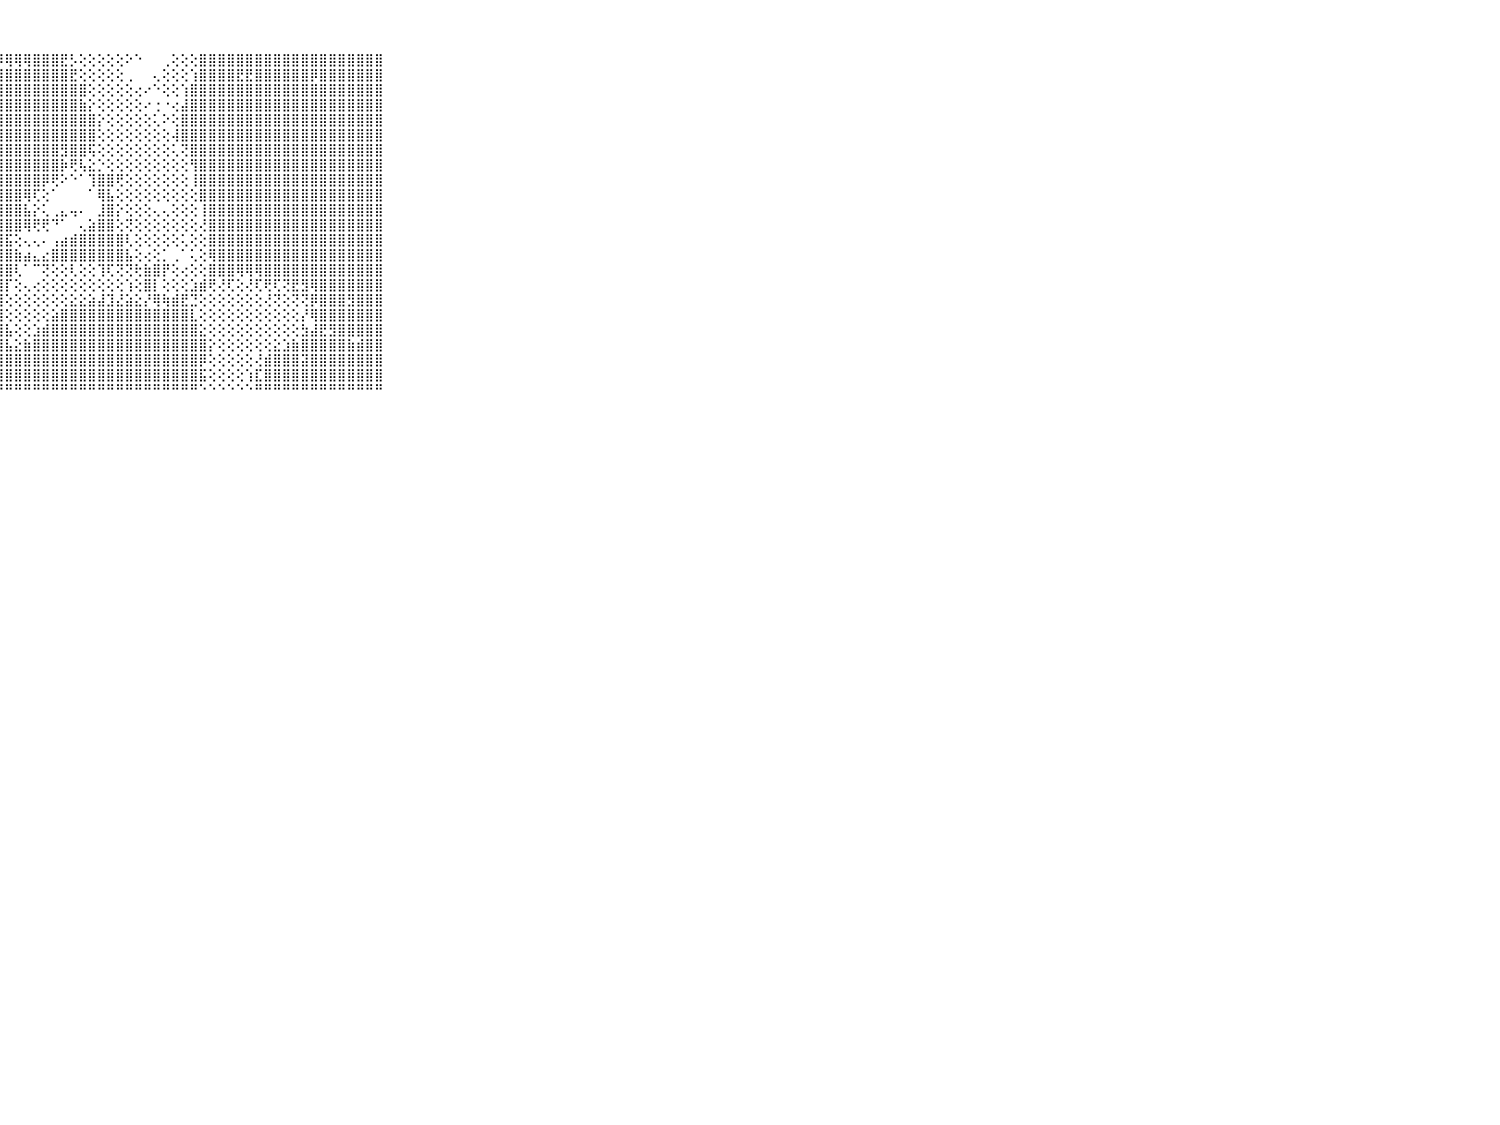

⠀⠀⠀⠀⠀⠀⠀⠀⠀⠀⠀⣿⣿⣽⣽⣽⣿⣿⣿⣿⣿⣿⣿⣿⣿⣿⣿⡿⢿⢿⢿⣿⣿⣿⣟⡣⢕⢕⢕⢕⢕⠕⠑⠀⠀⢀⢕⢕⢕⣿⣿⣿⣿⣿⣿⣿⣿⣿⣿⣿⣿⣿⣿⣿⣿⣿⣿⣿⣿⠀⠀⠀⠀⠀⠀⠀⠀⠀⠀⠀⠀
⠀⠀⠀⠀⠀⠀⠀⠀⠀⠀⠀⣿⣿⣿⣿⣿⣿⣿⣿⣿⣿⣿⣿⣿⣿⣿⣿⣿⣿⣿⣿⣿⣿⣿⣿⣟⢕⢕⢕⢕⢕⢀⠀⠀⢄⢕⢕⢕⢱⣿⣿⣿⣿⣟⣟⣿⣿⣿⣿⣿⣿⡿⣿⣿⣿⣿⣿⣿⣿⠀⠀⠀⠀⠀⠀⠀⠀⠀⠀⠀⠀
⠀⠀⠀⠀⠀⠀⠀⠀⠀⠀⠀⣿⣿⣿⣿⣿⣿⣿⣿⣿⣿⣿⣿⣿⣿⣿⣿⣿⣿⣿⣿⣿⣿⣿⣿⣿⣿⢕⢕⢕⢕⢕⢔⠔⠑⢕⢕⢱⣿⣿⣿⣿⣿⣿⣿⣿⣿⣿⣿⣿⣿⣿⣿⣿⣿⣿⣿⣿⣿⠀⠀⠀⠀⠀⠀⠀⠀⠀⠀⠀⠀
⠀⠀⠀⠀⠀⠀⠀⠀⠀⠀⠀⣿⣿⣿⣿⣿⣿⣿⣿⣿⣿⣿⣿⣿⣿⣿⣿⣿⣿⣿⣿⣿⣿⣿⣿⣿⣷⡕⢕⢕⢕⢕⢕⠔⢐⠐⢔⣼⣿⣿⣿⣿⣿⣿⣿⣿⣿⣿⣿⣿⣿⣿⣿⣿⣿⣿⣿⣿⣿⠀⠀⠀⠀⠀⠀⠀⠀⠀⠀⠀⠀
⠀⠀⠀⠀⠀⠀⠀⠀⠀⠀⠀⣿⣿⣿⣿⣿⣿⣿⣿⣿⣿⣿⣿⣿⣿⣿⣿⣿⣿⣿⣿⣿⣿⣿⣿⣿⣿⣿⡕⢕⢕⢕⢕⢕⢅⠕⢕⣿⣿⣿⣿⣿⣿⣿⣿⣿⣿⣿⣿⣿⣿⣿⣿⣿⣿⣿⣿⣿⣿⠀⠀⠀⠀⠀⠀⠀⠀⠀⠀⠀⠀
⠀⠀⠀⠀⠀⠀⠀⠀⠀⠀⠀⣿⣿⣿⣿⣿⣿⣿⣿⣿⣿⣿⣿⣿⣿⣿⣿⣿⣿⣿⣿⣿⣿⣿⣿⣿⣿⣿⢕⢕⢕⢕⢕⢕⢕⢕⢼⣿⣿⣿⣿⣿⣿⣿⣿⣿⣿⣿⣿⣿⣿⣿⣿⣿⣿⣿⣿⣿⣿⠀⠀⠀⠀⠀⠀⠀⠀⠀⠀⠀⠀
⠀⠀⠀⠀⠀⠀⠀⠀⠀⠀⠀⣿⣿⣿⣿⣿⣿⣿⣿⣿⣿⣿⣿⣿⣿⣿⣿⣿⣿⣿⣿⣿⣿⣿⣻⣿⣿⢯⢕⢕⢕⢕⢕⢕⢕⢕⢅⢝⣿⣿⣿⣿⣿⣿⣿⣿⣿⣿⣿⣿⣿⣿⣿⣿⣿⣿⣿⣿⣿⠀⠀⠀⠀⠀⠀⠀⠀⠀⠀⠀⠀
⠀⠀⠀⠀⠀⠀⠀⠀⠀⠀⠀⣿⣿⣿⣿⣿⣿⣿⣿⣿⣿⣿⣿⣿⣿⣿⣿⣿⣿⣿⣿⣿⣿⣿⡷⢟⢧⣕⡑⢕⢕⢕⢕⢕⢕⢕⢕⢕⢻⣿⣿⣿⣿⣿⣿⣿⣿⣿⣿⣿⣿⣿⣿⣿⣿⣿⣿⣿⣿⠀⠀⠀⠀⠀⠀⠀⠀⠀⠀⠀⠀
⠀⠀⠀⠀⠀⠀⠀⠀⠀⠀⠀⣿⣿⣿⣿⣿⣿⣿⣿⣿⣿⣿⣿⣿⣿⣿⣿⣿⣿⣿⣿⣿⡿⢟⠕⠑⠁⢹⣿⣿⢟⢕⢕⢕⢕⢕⢕⢕⢸⣿⣿⣿⣿⣿⣿⣿⣿⣿⣿⣿⣿⣿⣿⣿⣿⣿⣿⣿⣿⠀⠀⠀⠀⠀⠀⠀⠀⠀⠀⠀⠀
⠀⠀⠀⠀⠀⠀⠀⠀⠀⠀⠀⣿⣿⣿⣿⣿⣿⣿⣿⣿⣿⣿⣿⣿⣿⣿⣿⣿⣿⣿⢿⢏⢕⠁⠀⠀⠀⠁⢿⣧⢕⢕⢕⢕⢕⢕⢕⢕⢕⣿⣿⣿⣿⣿⣿⣿⣿⣿⣿⣿⣿⣿⣿⣿⣿⣿⣿⣿⣿⠀⠀⠀⠀⠀⠀⠀⠀⠀⠀⠀⠀
⠀⠀⠀⠀⠀⠀⠀⠀⠀⠀⠀⣿⣿⣿⣿⣿⣿⣿⣿⣿⣿⣿⣿⣿⣿⣿⣿⣿⣿⣿⣧⡕⢅⢀⣄⢤⠄⠀⣸⣿⡕⢕⢕⢕⢄⢄⢕⢕⢕⢸⣿⣿⣿⣿⣿⣿⣿⣿⣿⣿⣿⣿⣿⣿⣿⣿⣿⣿⣿⠀⠀⠀⠀⠀⠀⠀⠀⠀⠀⠀⠀
⠀⠀⠀⠀⠀⠀⠀⠀⠀⠀⠀⣿⣿⣿⣿⣿⣿⣿⣿⣿⣿⣿⣿⣿⣿⣿⣿⣿⣿⣿⢿⢟⢟⠙⠁⠀⢄⣵⣿⣿⢕⢝⢕⢕⢕⢕⢕⢕⢕⢜⣿⣿⣿⣿⣿⣿⣿⣿⣿⣿⣿⣿⣿⣿⣿⣿⣿⣿⣿⠀⠀⠀⠀⠀⠀⠀⠀⠀⠀⠀⠀
⠀⠀⠀⠀⠀⠀⠀⠀⠀⠀⠀⣿⣿⣿⣿⣿⣿⣿⣿⣿⣿⣿⣿⣿⣿⣿⣿⣿⣯⢕⢄⢄⠄⢠⣴⣾⣿⣿⣿⣿⣿⢇⢕⢕⢕⢕⢕⢅⢕⢕⣿⣿⣿⣿⣿⣿⣿⣿⣿⣿⣿⣿⣿⣿⣿⣿⣿⣿⣿⠀⠀⠀⠀⠀⠀⠀⠀⠀⠀⠀⠀
⠀⠀⠀⠀⠀⠀⠀⠀⠀⠀⠀⣿⣿⣿⣿⣿⣿⣿⣿⣿⣿⣿⣿⣿⣿⣿⣿⣿⣿⣷⣴⣄⣔⣿⣿⣿⣿⣿⣿⣿⣿⣧⢕⢔⢕⡁⢀⠁⢅⢕⢿⣿⣿⣿⣿⣿⣿⣿⣿⣿⣿⣿⣿⣿⣿⣿⣿⣿⣿⠀⠀⠀⠀⠀⠀⠀⠀⠀⠀⠀⠀
⠀⠀⠀⠀⠀⠀⠀⠀⠀⠀⠀⣿⣿⣿⣿⣿⣿⣿⣿⣿⣿⣿⣿⣿⣿⣿⣿⣿⣿⢇⠁⠉⢝⢕⢕⢇⢕⢕⢹⢏⢝⢝⢗⣷⣿⡟⢕⢔⢕⢕⣿⣿⣿⢿⢿⢿⣿⣿⣿⣿⣿⣿⣿⣿⣿⣿⣿⣿⣿⠀⠀⠀⠀⠀⠀⠀⠀⠀⠀⠀⠀
⠀⠀⠀⠀⠀⠀⠀⠀⠀⠀⠀⣿⣿⣿⣿⣿⣿⣿⣿⣿⣿⣿⣿⣿⣿⣿⣿⣿⡏⢕⢄⢔⢕⢕⢕⢕⢕⢕⢕⢕⢕⢱⢕⣿⡇⢕⢕⢕⣱⣾⢟⢜⢏⢕⢜⢏⢟⢏⢝⣟⣻⢿⣿⣿⣿⣿⣿⣿⣿⠀⠀⠀⠀⠀⠀⠀⠀⠀⠀⠀⠀
⠀⠀⠀⠀⠀⠀⠀⠀⠀⠀⠀⣿⣿⣿⣿⣿⣿⣿⣿⣿⣿⣿⣿⣿⣿⣿⣿⣿⢕⢕⢕⢕⢕⢕⢕⣕⣕⣵⣼⣹⣜⣵⣕⡜⢿⢷⣾⣟⣙⢕⢕⢕⢕⢕⢕⢕⢜⢝⢕⢝⢝⡿⣿⣿⣿⣻⣿⣿⣿⠀⠀⠀⠀⠀⠀⠀⠀⠀⠀⠀⠀
⠀⠀⠀⠀⠀⠀⠀⠀⠀⠀⠀⣿⣿⣿⣿⣿⣿⣿⣿⣿⣿⣿⣿⣿⣿⣿⣿⣿⢕⢕⢕⢕⢕⣵⣿⣿⣿⣿⣿⣿⣿⣿⣿⣿⣿⣿⣿⣿⣇⢕⢕⢕⢕⢕⢕⢕⢕⢕⢕⢕⡜⢿⣿⣿⣿⣿⣿⣿⣿⠀⠀⠀⠀⠀⠀⠀⠀⠀⠀⠀⠀
⠀⠀⠀⠀⠀⠀⠀⠀⠀⠀⠀⣿⣿⣿⣿⣿⣿⣿⣿⣿⣿⣿⣿⣿⣿⣿⣿⣿⣧⢕⢕⣱⣾⣿⣿⣿⣿⣿⣿⣿⣿⣿⣿⣿⣿⣿⣿⣿⣿⣕⢕⢕⢕⢕⢕⢕⢕⢕⢕⢕⣳⣼⣟⣻⣿⣿⣿⣿⣿⠀⠀⠀⠀⠀⠀⠀⠀⠀⠀⠀⠀
⠀⠀⠀⠀⠀⠀⠀⠀⠀⠀⠀⣿⣿⣿⣿⣿⣿⣿⣿⣿⣿⣿⣿⣿⣿⣿⣿⣿⣧⣕⣷⣿⣿⣿⣿⣿⣿⣿⣿⣿⣿⣿⣿⣿⣿⣿⣿⣿⣿⣿⡕⢕⢕⢕⢕⢕⢕⣕⣱⣷⣿⣿⣿⣿⣿⣷⣾⣿⣿⠀⠀⠀⠀⠀⠀⠀⠀⠀⠀⠀⠀
⠀⠀⠀⠀⠀⠀⠀⠀⠀⠀⠀⣿⣿⣿⣿⣿⣿⣿⣿⣿⣿⣿⣿⣿⣿⣿⣿⣿⣿⣿⣿⣿⣿⣿⣿⣿⣿⣿⣿⣿⣿⣿⣿⣿⣿⣿⣿⣿⣿⡿⢕⢕⢕⢕⢕⢜⣾⣿⣿⣿⣽⣿⣿⣿⣿⣿⣿⣿⣿⠀⠀⠀⠀⠀⠀⠀⠀⠀⠀⠀⠀
⠀⠀⠀⠀⠀⠀⠀⠀⠀⠀⠀⣿⣿⣿⣿⣿⣿⣿⣿⣿⣿⣿⣿⣿⣿⣿⣿⣿⣿⣿⣿⣿⣿⣿⣿⣿⣿⣿⣿⣿⣿⣿⣿⣿⣿⣿⣿⣿⣿⣯⢕⢕⢕⢕⢱⣏⣿⣿⣿⣿⣿⣿⣿⣿⣿⣿⣿⣿⣿⠀⠀⠀⠀⠀⠀⠀⠀⠀⠀⠀⠀
⠀⠀⠀⠀⠀⠀⠀⠀⠀⠀⠀⠛⠛⠛⠛⠛⠛⠛⠛⠛⠛⠛⠛⠛⠛⠛⠛⠛⠛⠛⠛⠛⠛⠛⠛⠛⠛⠛⠛⠛⠛⠛⠛⠛⠛⠛⠛⠛⠛⠑⠑⠑⠑⠑⠑⠛⠛⠛⠛⠛⠛⠛⠛⠛⠛⠛⠛⠛⠛⠀⠀⠀⠀⠀⠀⠀⠀⠀⠀⠀⠀